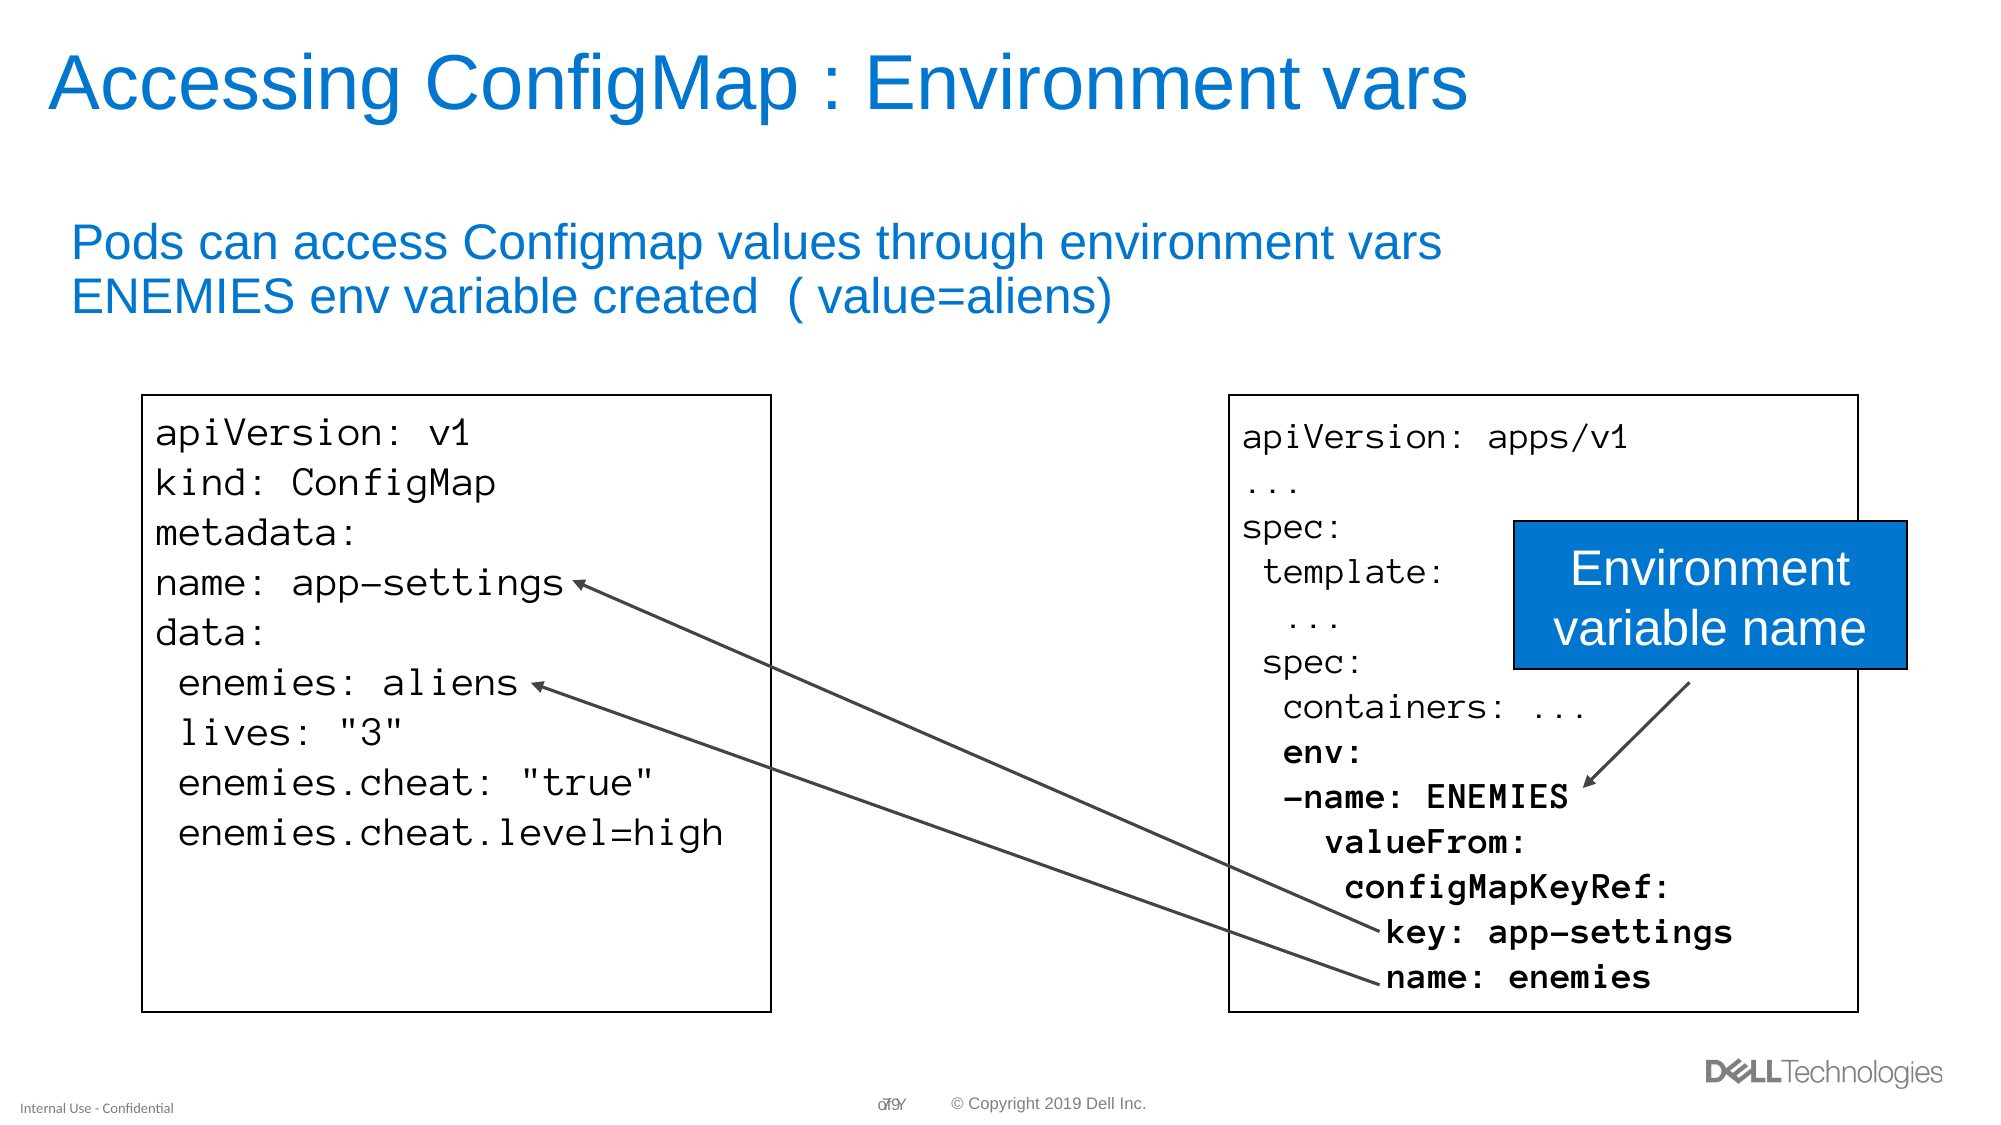

# Accessing ConfigMap : Environment vars
Pods can access Configmap values through environment vars
ENEMIES env variable created  ( value=aliens)
apiVersion: apps/v1
...
spec:
 template:
  ...
 spec:
  containers: ...
  env:
  -name: ENEMIES
    valueFrom:
     configMapKeyRef:
       key: app-settings
       name: enemies
apiVersion: v1
kind: ConfigMap
metadata:
name: app-settings
data:
 enemies: aliens
 lives: "3"
 enemies.cheat: "true"
 enemies.cheat.level=high

Environment variable name